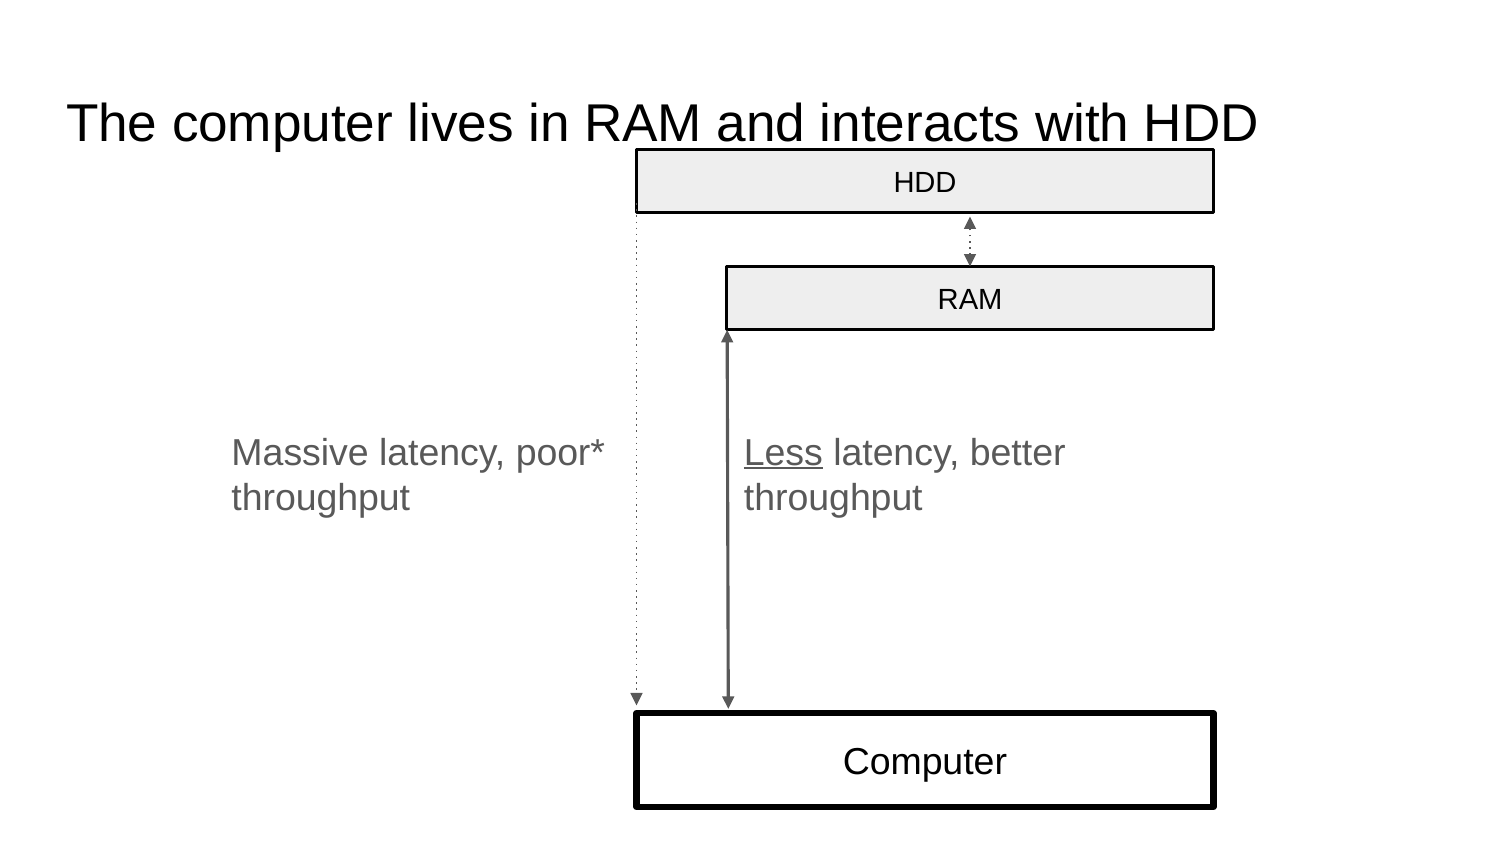

# The computer lives in RAM and interacts with HDD
HDD
RAM
Massive latency, poor* throughput
Less latency, better throughput
Computer